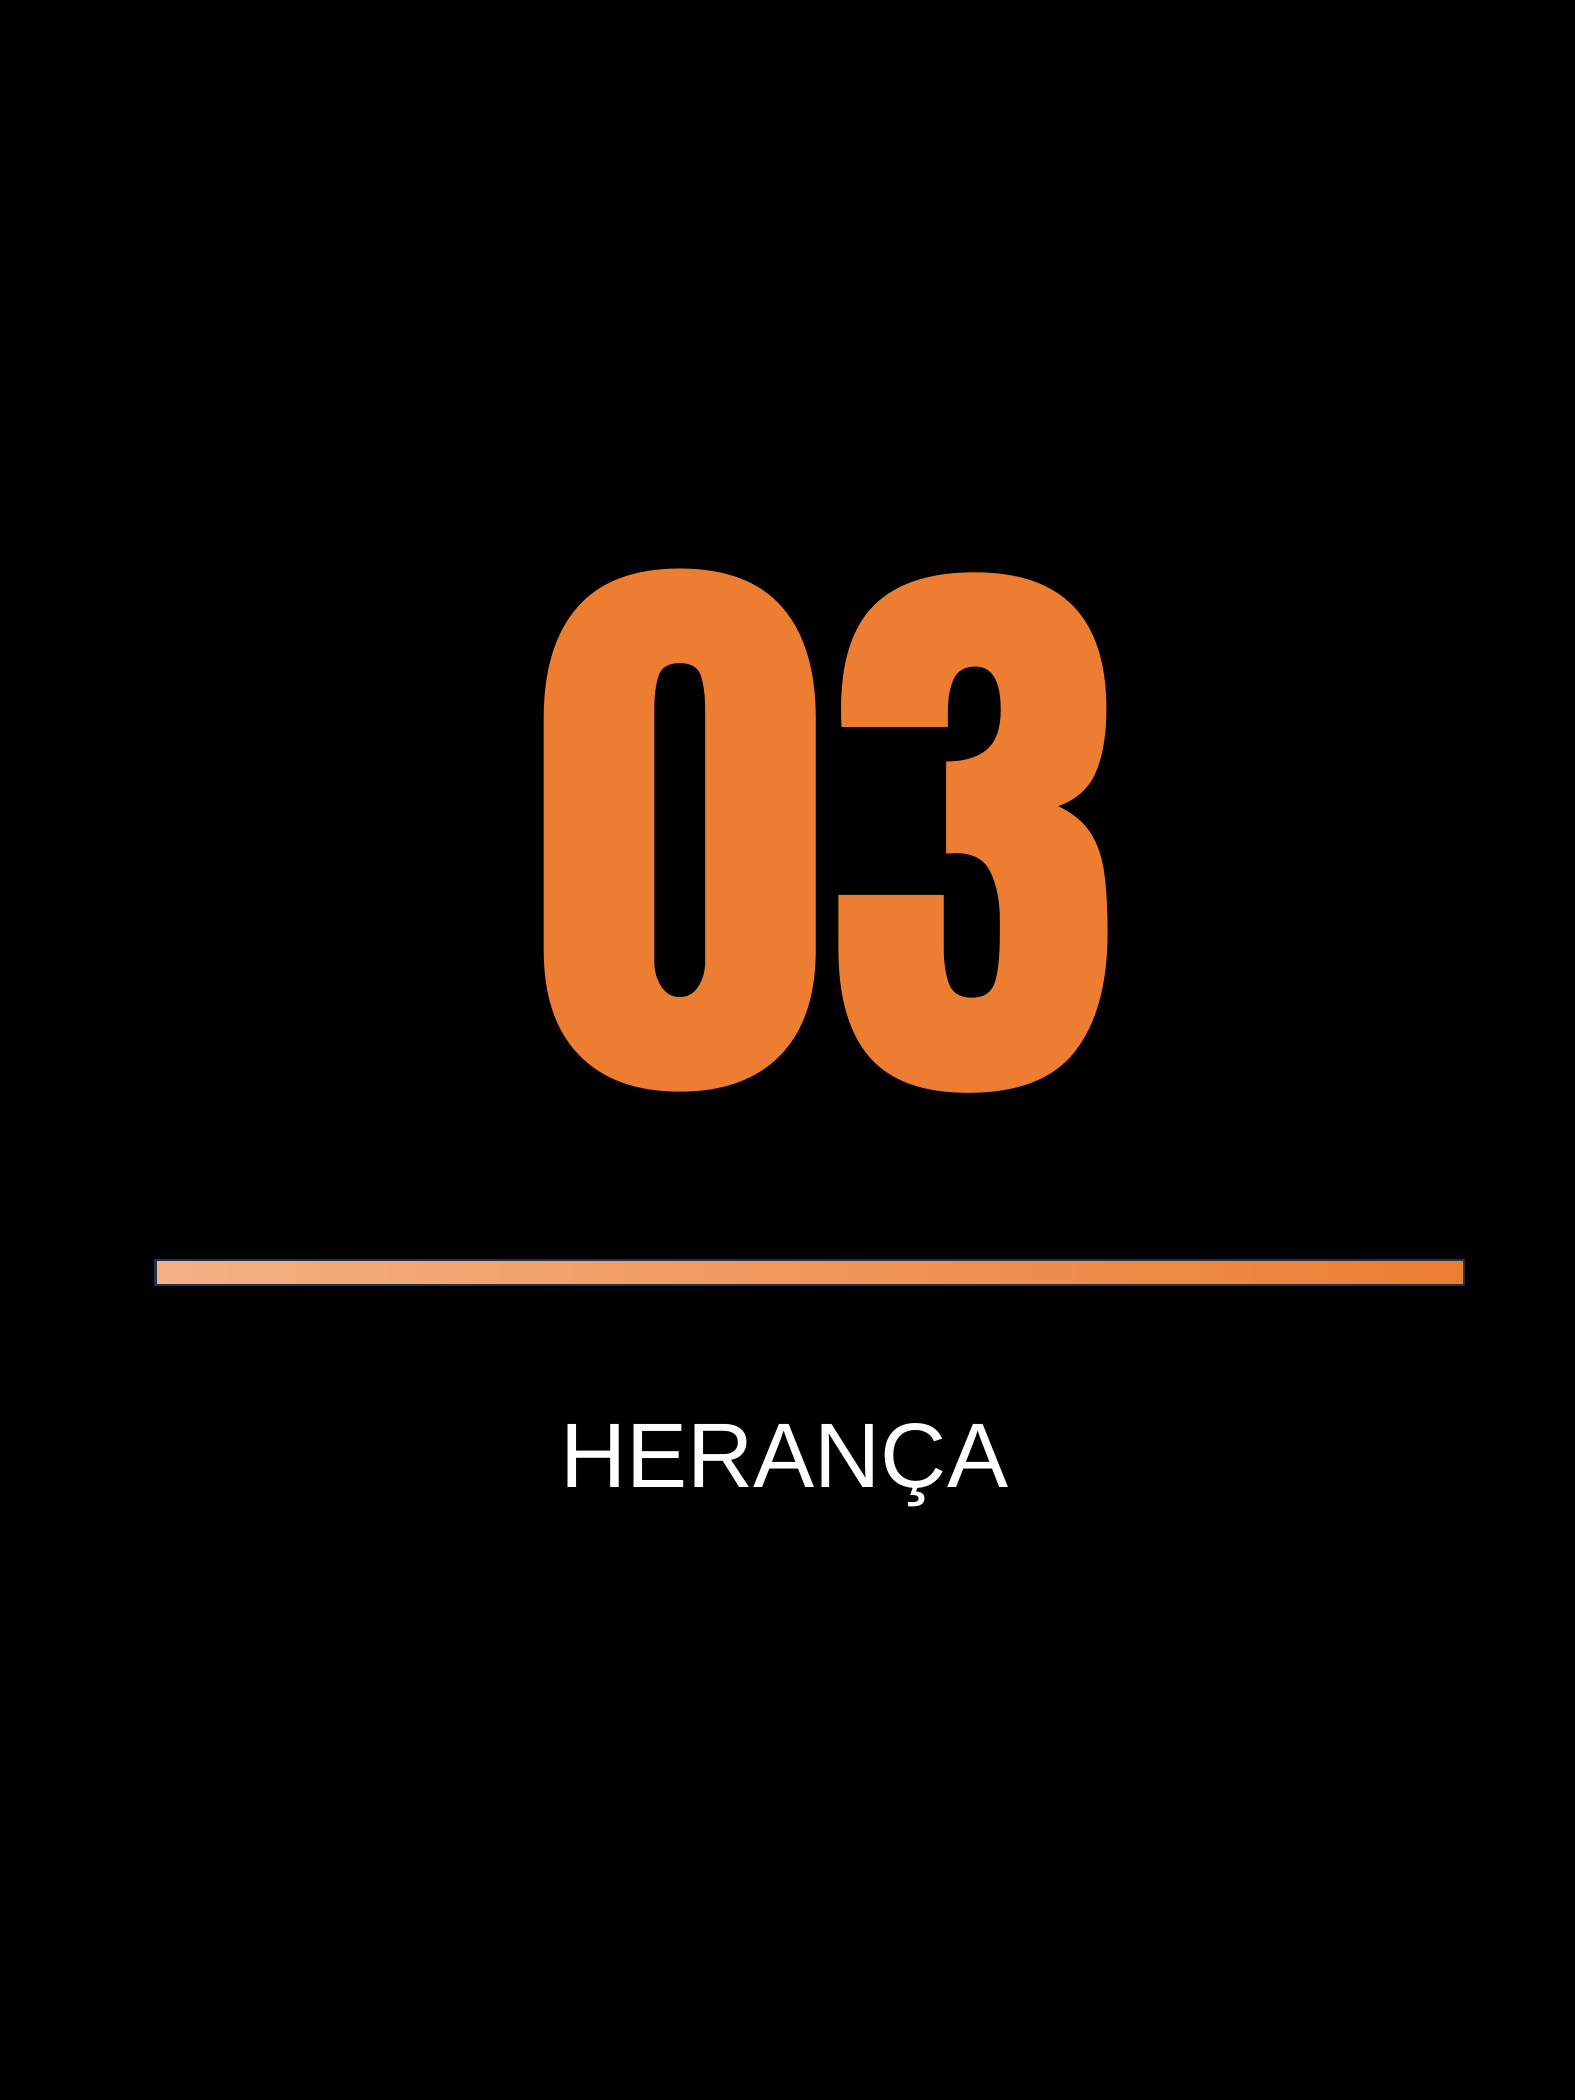

03

 HERANÇA
4 REGRAS DE OURO PARA NINJAS - BIANCA CUNHA
7